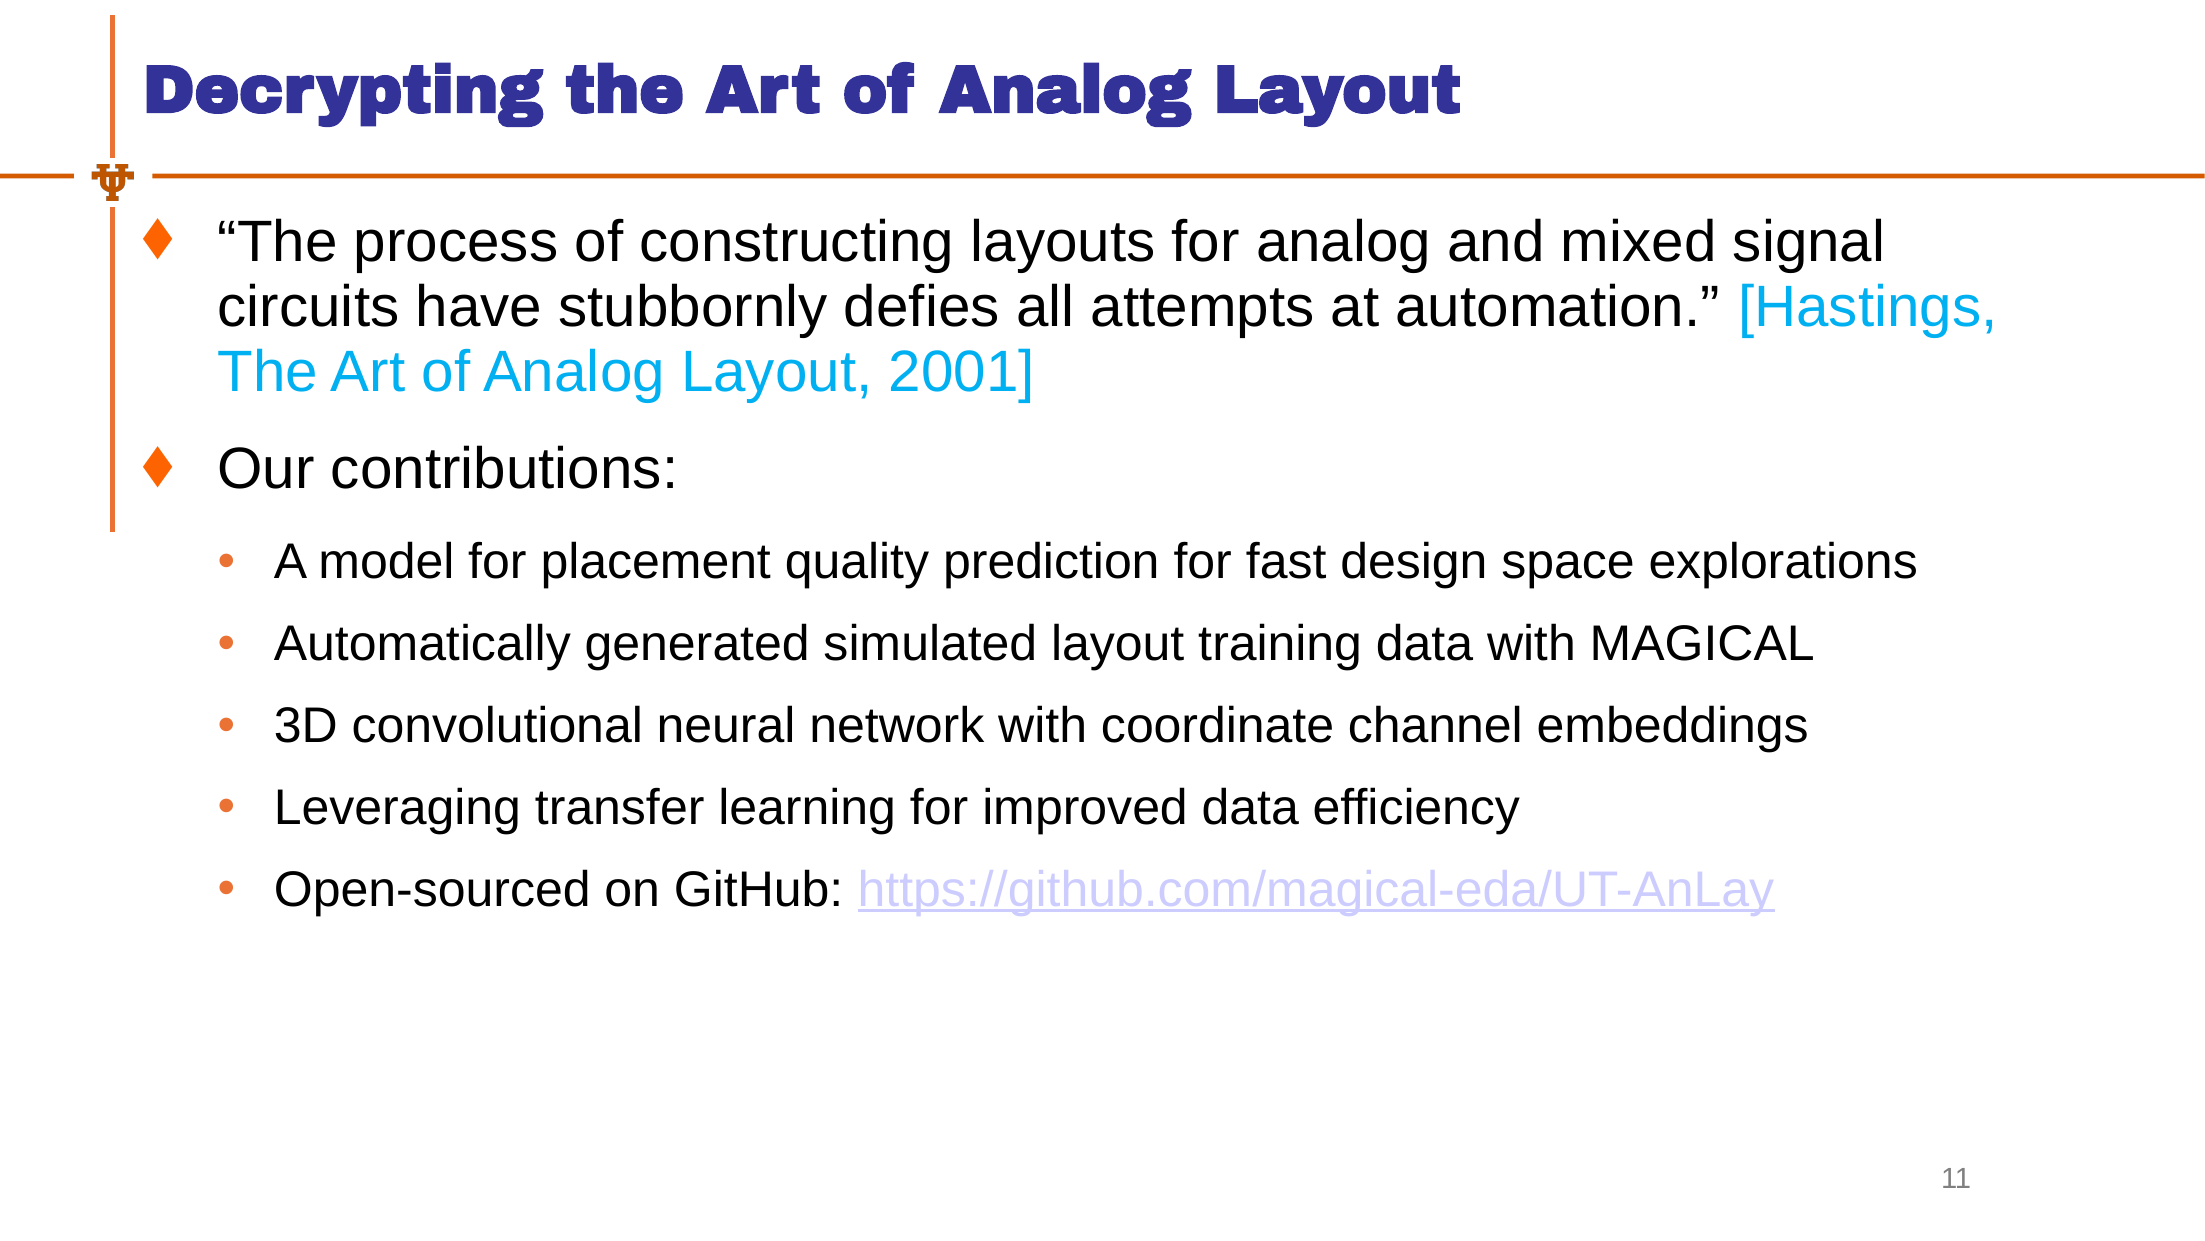

# Decrypting the Art of Analog Layout
“The process of constructing layouts for analog and mixed signal circuits have stubbornly defies all attempts at automation.” [Hastings, The Art of Analog Layout, 2001]
Our contributions:
A model for placement quality prediction for fast design space explorations
Automatically generated simulated layout training data with MAGICAL
3D convolutional neural network with coordinate channel embeddings
Leveraging transfer learning for improved data efficiency
Open-sourced on GitHub: https://github.com/magical-eda/UT-AnLay

11